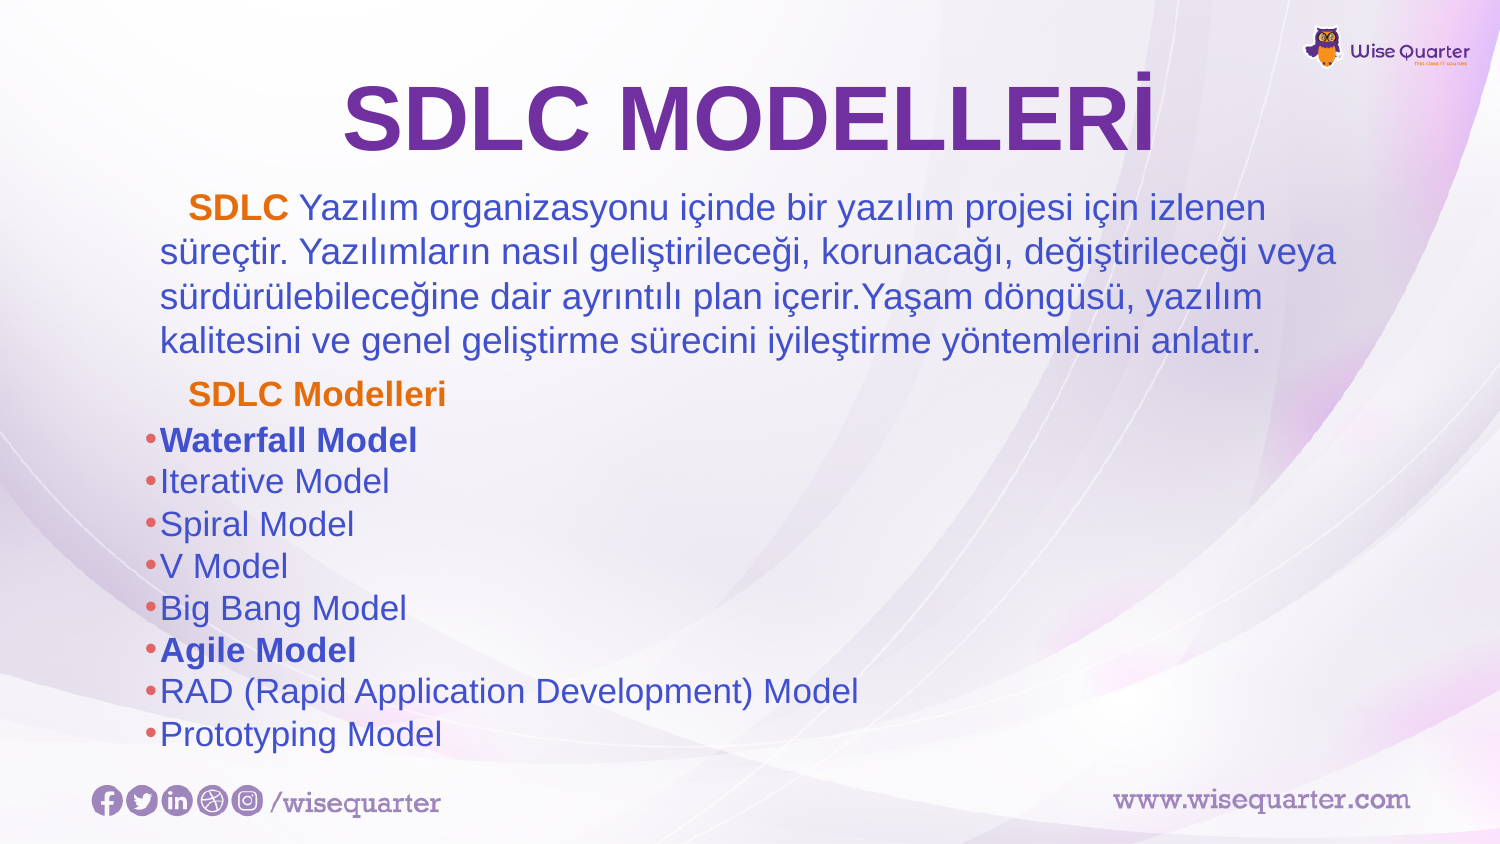

# SDLC MODELLERİ

    SDLC Yazılım organizasyonu içinde bir yazılım projesi için izlenen süreçtir. Yazılımların nasıl geliştirileceği, korunacağı, değiştirileceği veya sürdürülebileceğine dair ayrıntılı plan içerir.Yaşam döngüsü, yazılım kalitesini ve genel geliştirme sürecini iyileştirme yöntemlerini anlatır.

   SDLC Modelleri
Waterfall Model
Iterative Model
Spiral Model
V Model
Big Bang Model
Agile Model
RAD (Rapid Application Development) Model
Prototyping Model